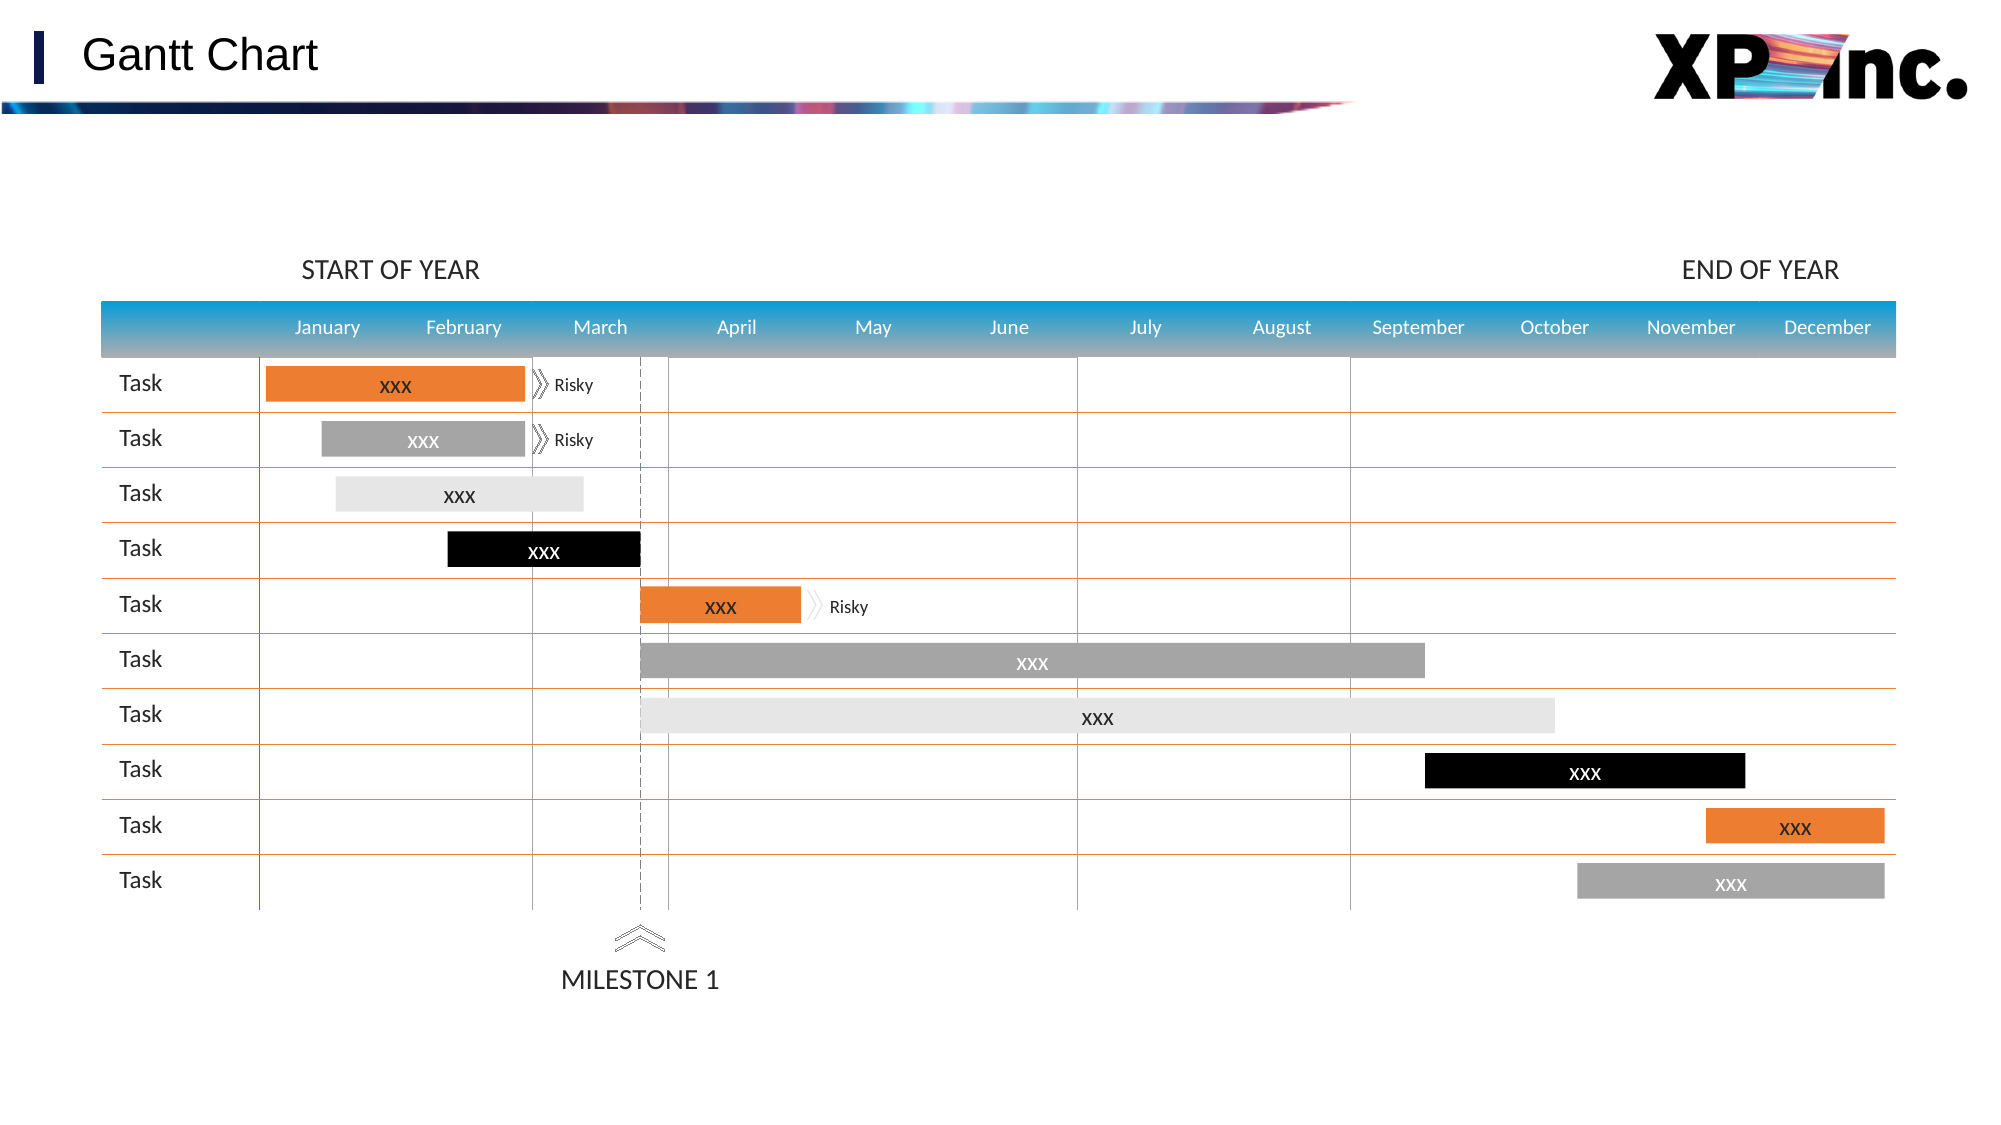

# Gantt Chart

START OF YEAR
END OF YEAR
|  | January | February | March | April | May | June | July | August | September | October | November | December |
| --- | --- | --- | --- | --- | --- | --- | --- | --- | --- | --- | --- | --- |
| Task |  |  |  |  |  |  |  |  |  |  |  |  |
| Task |  |  |  |  |  |  |  |  |  |  |  |  |
| Task |  |  |  |  |  |  |  |  |  |  |  |  |
| Task |  |  |  |  |  |  |  |  |  |  |  |  |
| Task |  |  |  |  |  |  |  |  |  |  |  |  |
| Task |  |  |  |  |  |  |  |  |  |  |  |  |
| Task |  |  |  |  |  |  |  |  |  |  |  |  |
| Task |  |  |  |  |  |  |  |  |  |  |  |  |
| Task |  |  |  |  |  |  |  |  |  |  |  |  |
| Task |  |  |  |  |  |  |  |  |  |  |  |  |
xxx
Risky

Risky
xxx

xxx
xxx
xxx
Risky

xxx
xxx
xxx
xxx
xxx

MILESTONE 1